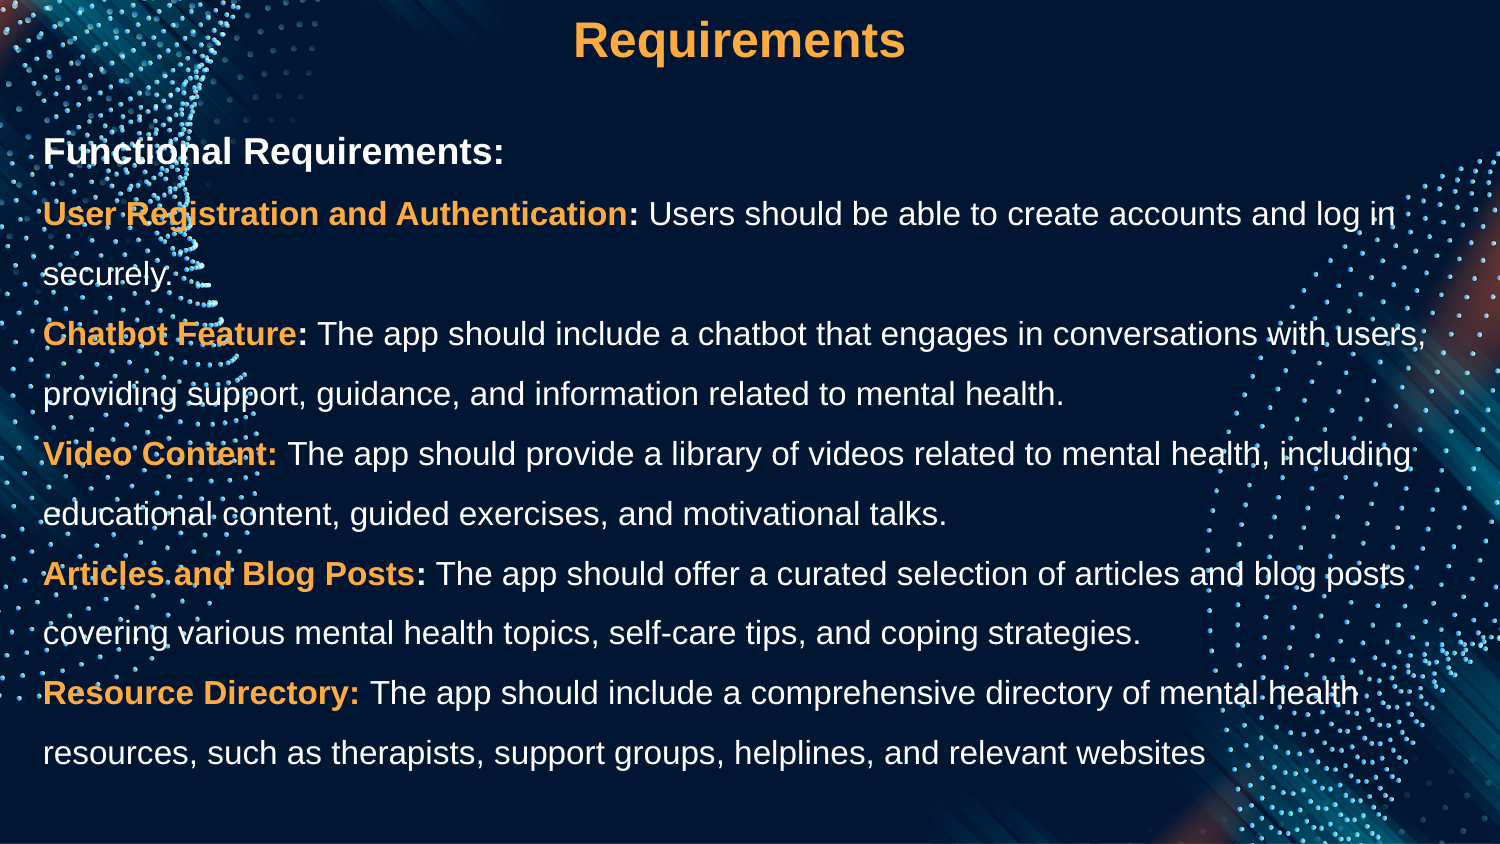

Requirements

Functional Requirements:
User Registration and Authentication: Users should be able to create accounts and log in securely.
Chatbot Feature: The app should include a chatbot that engages in conversations with users, providing support, guidance, and information related to mental health.
Video Content: The app should provide a library of videos related to mental health, including educational content, guided exercises, and motivational talks.
Articles and Blog Posts: The app should offer a curated selection of articles and blog posts covering various mental health topics, self-care tips, and coping strategies.
Resource Directory: The app should include a comprehensive directory of mental health resources, such as therapists, support groups, helplines, and relevant websites